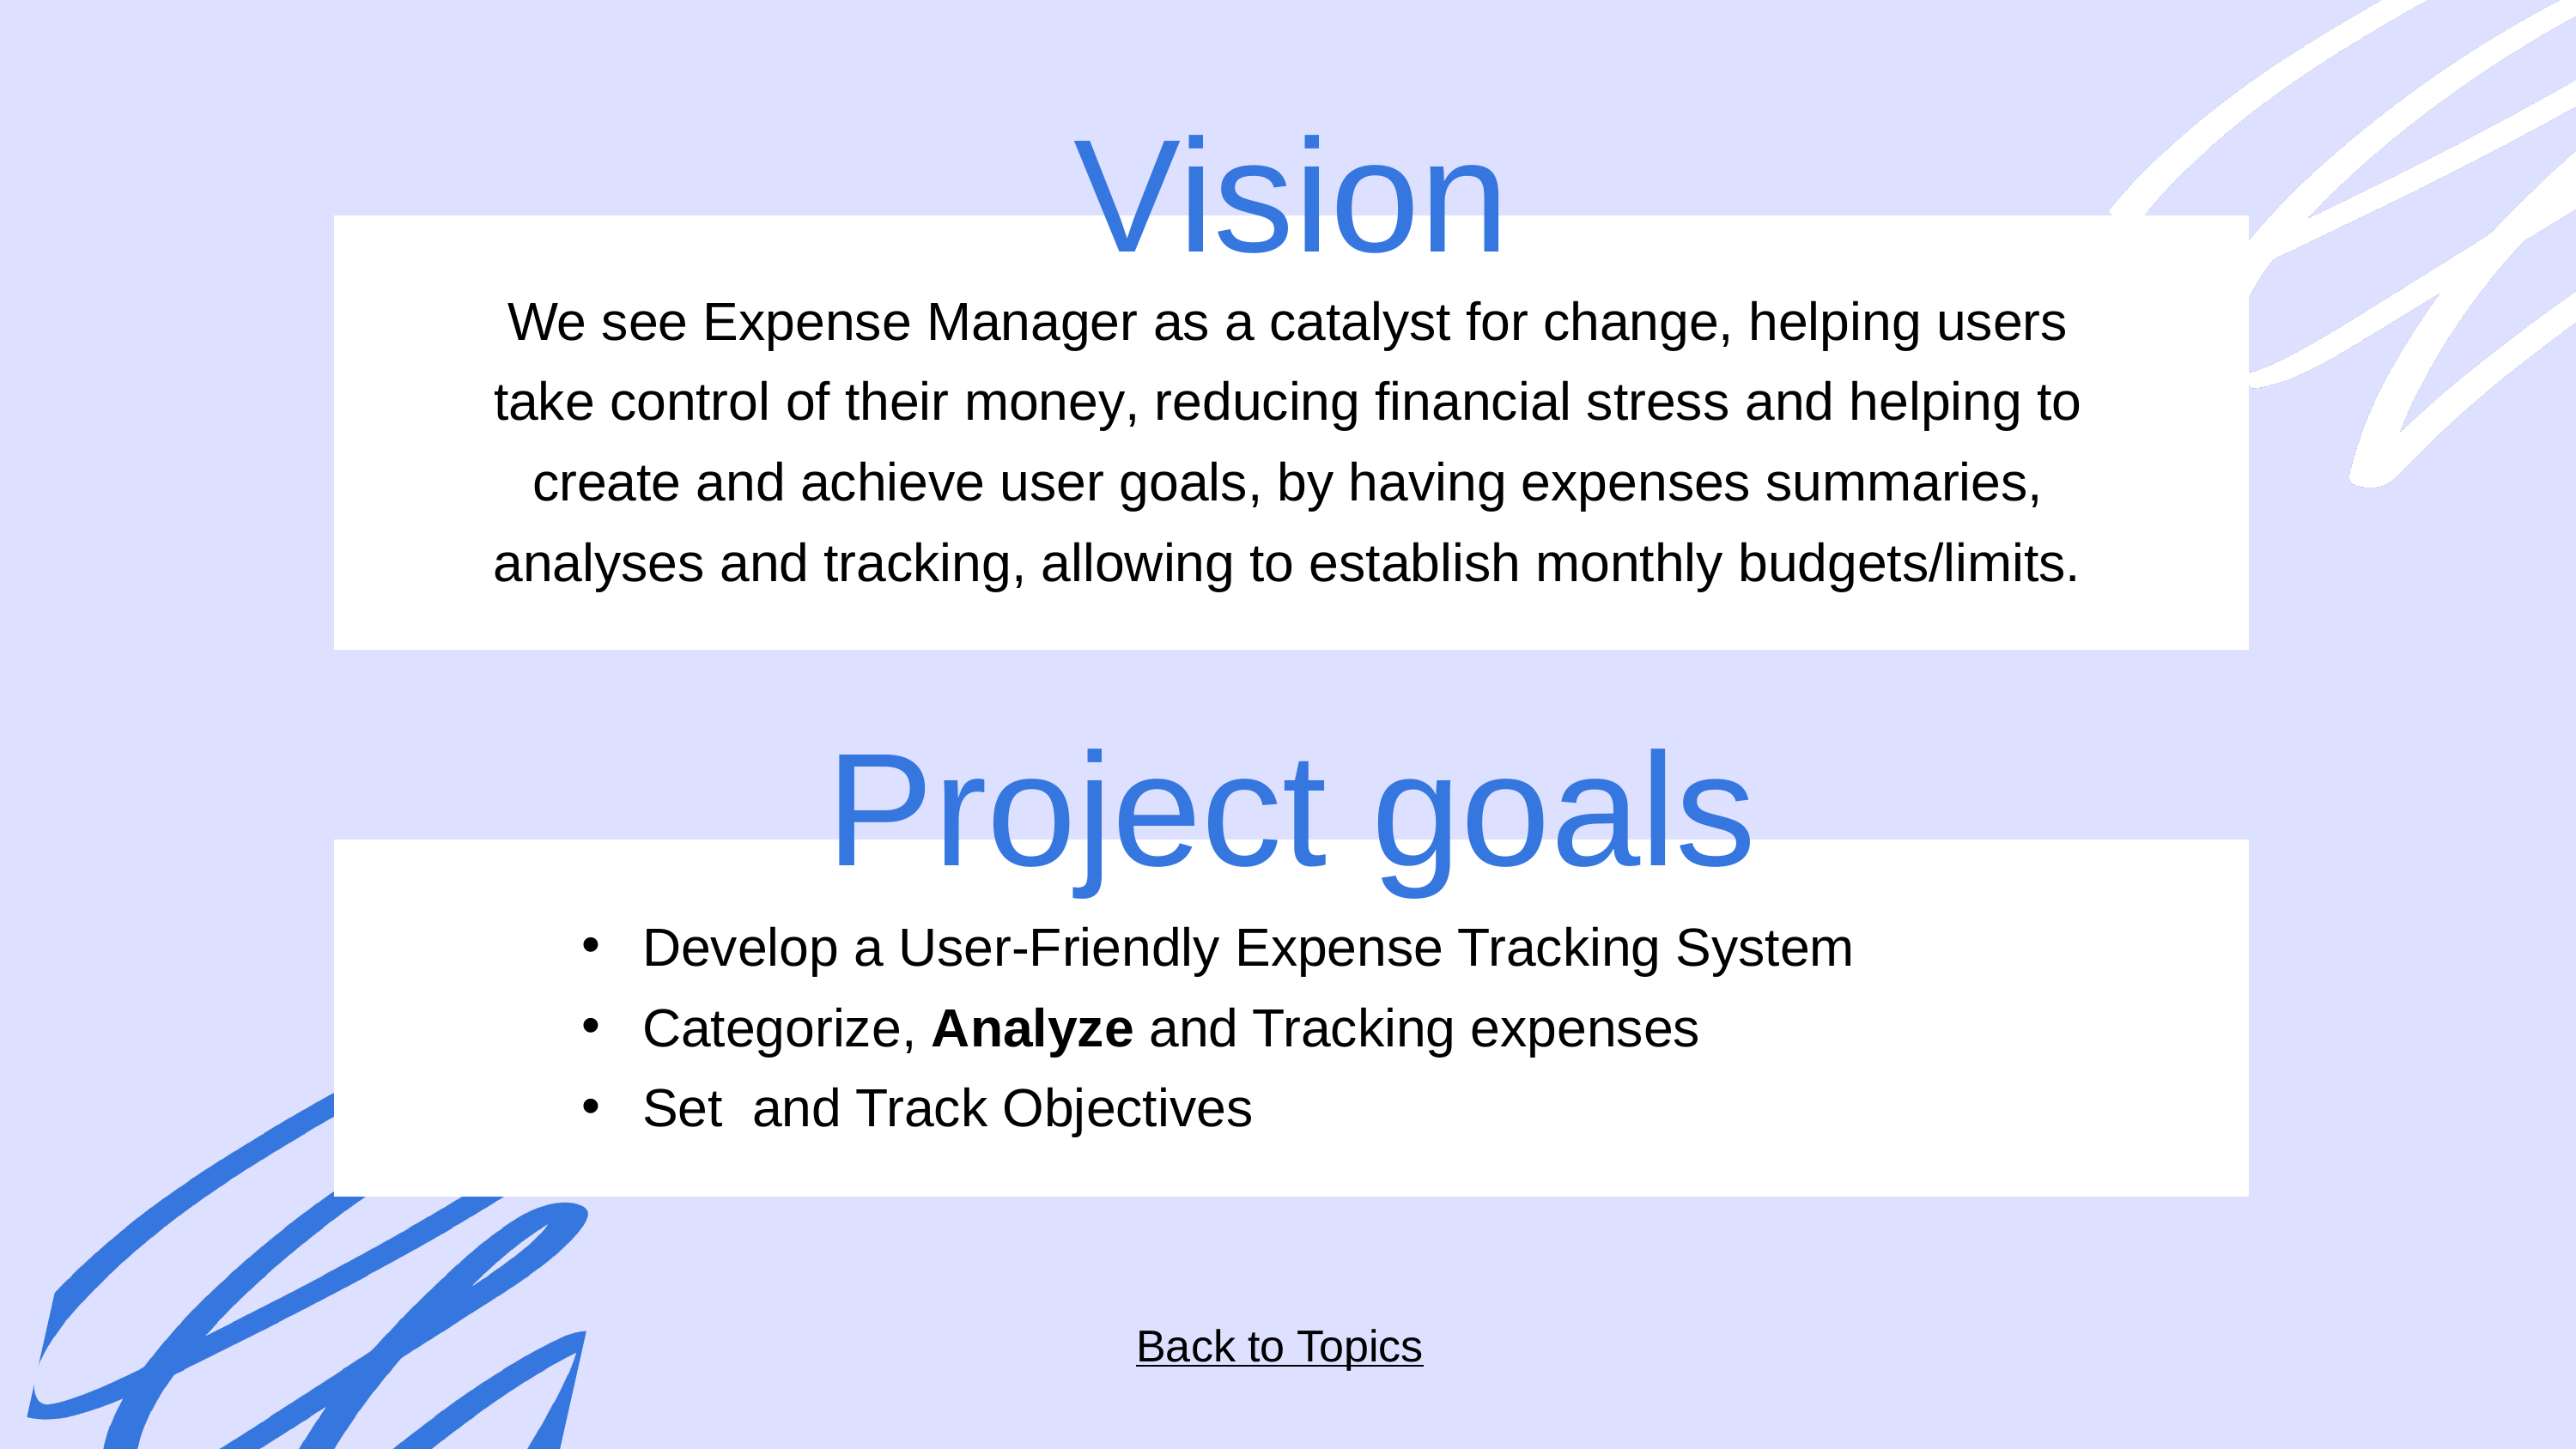

Vision

We see Expense Manager as a catalyst for change, helping users take control of their money, reducing financial stress and helping to create and achieve user goals, by having expenses summaries, analyses and tracking, allowing to establish monthly budgets/limits.
Project goals

 Develop a User-Friendly Expense Tracking System
 Categorize, Analyze and Tracking expenses
 Set  and Track Objectives

Back to Topics